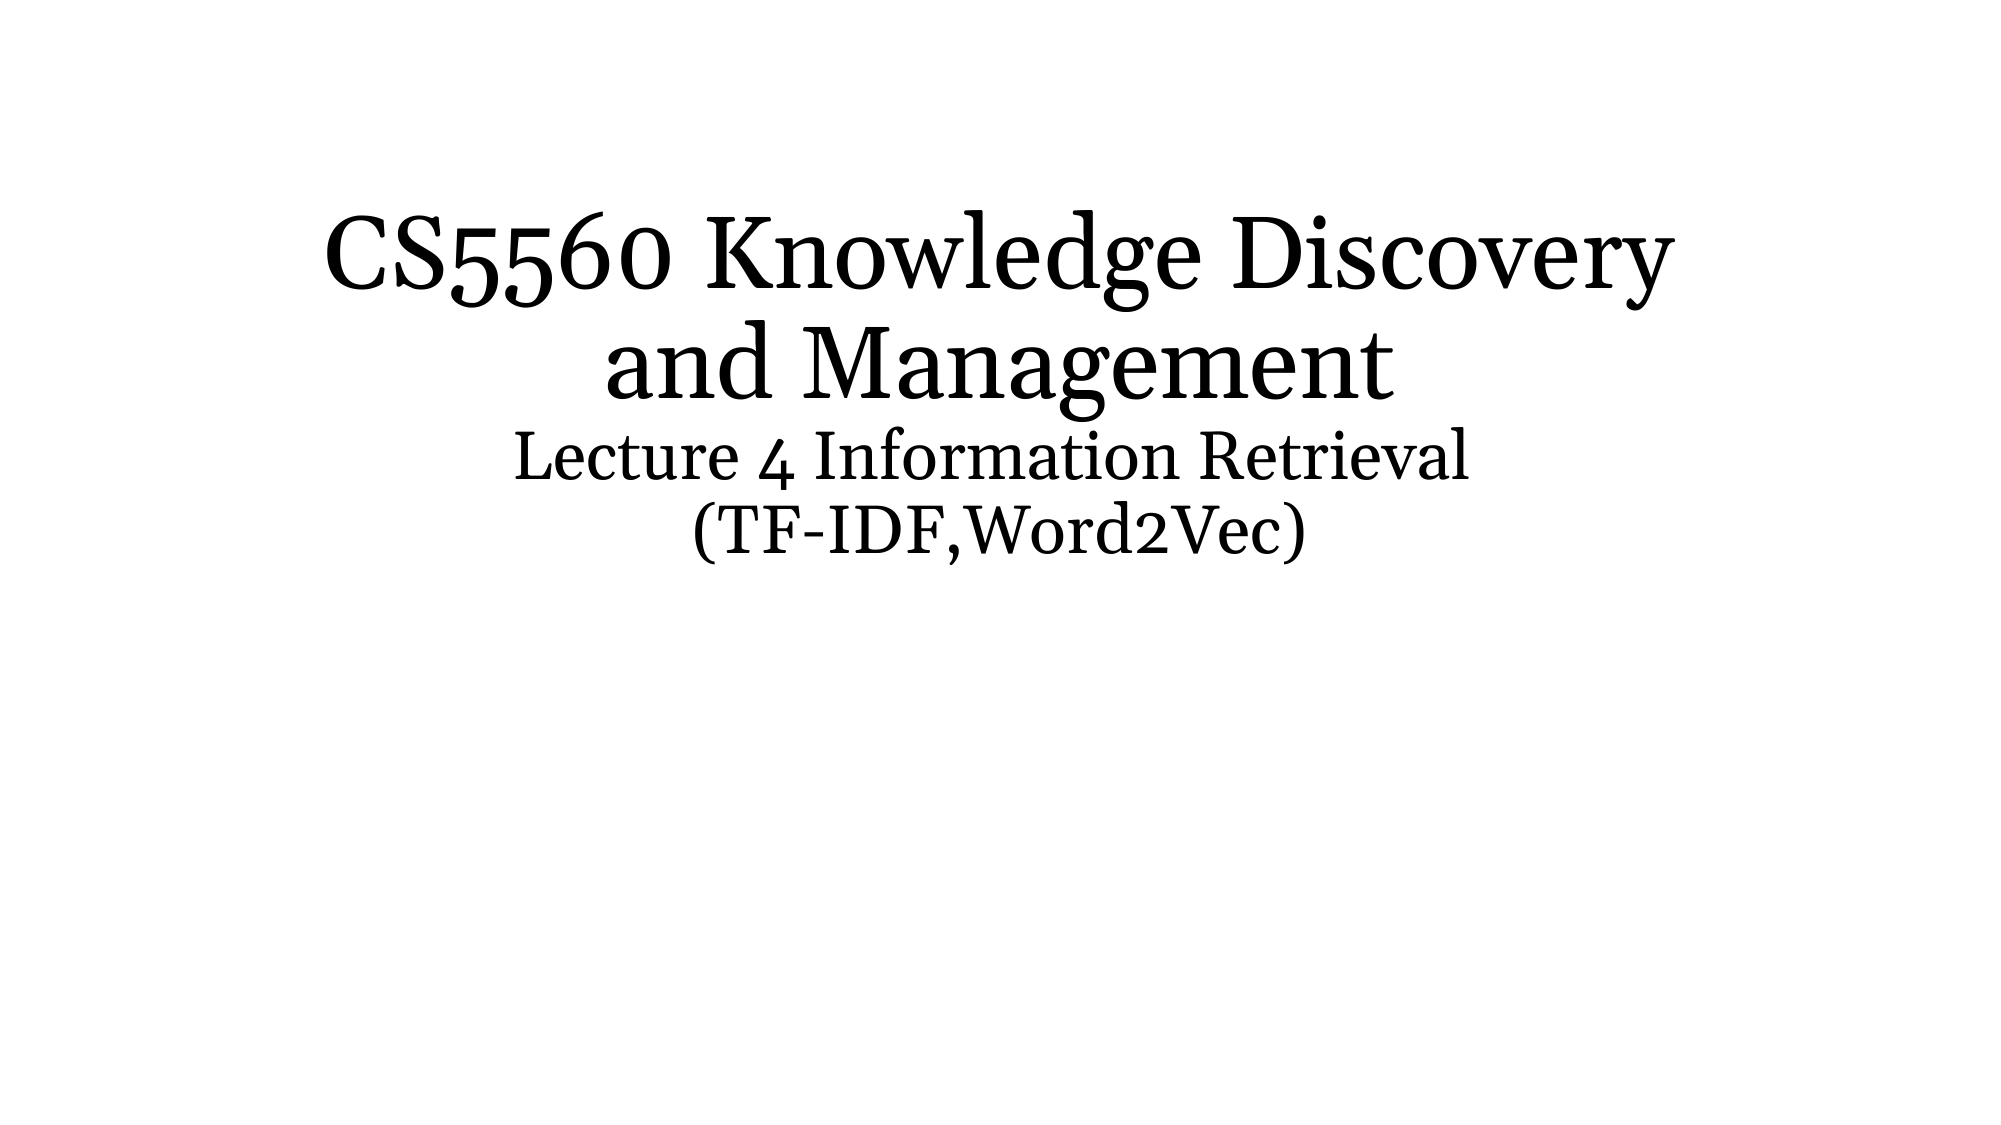

# CS5560 Knowledge Discovery and Management Lecture 4 Information Retrieval (TF-IDF,Word2Vec)